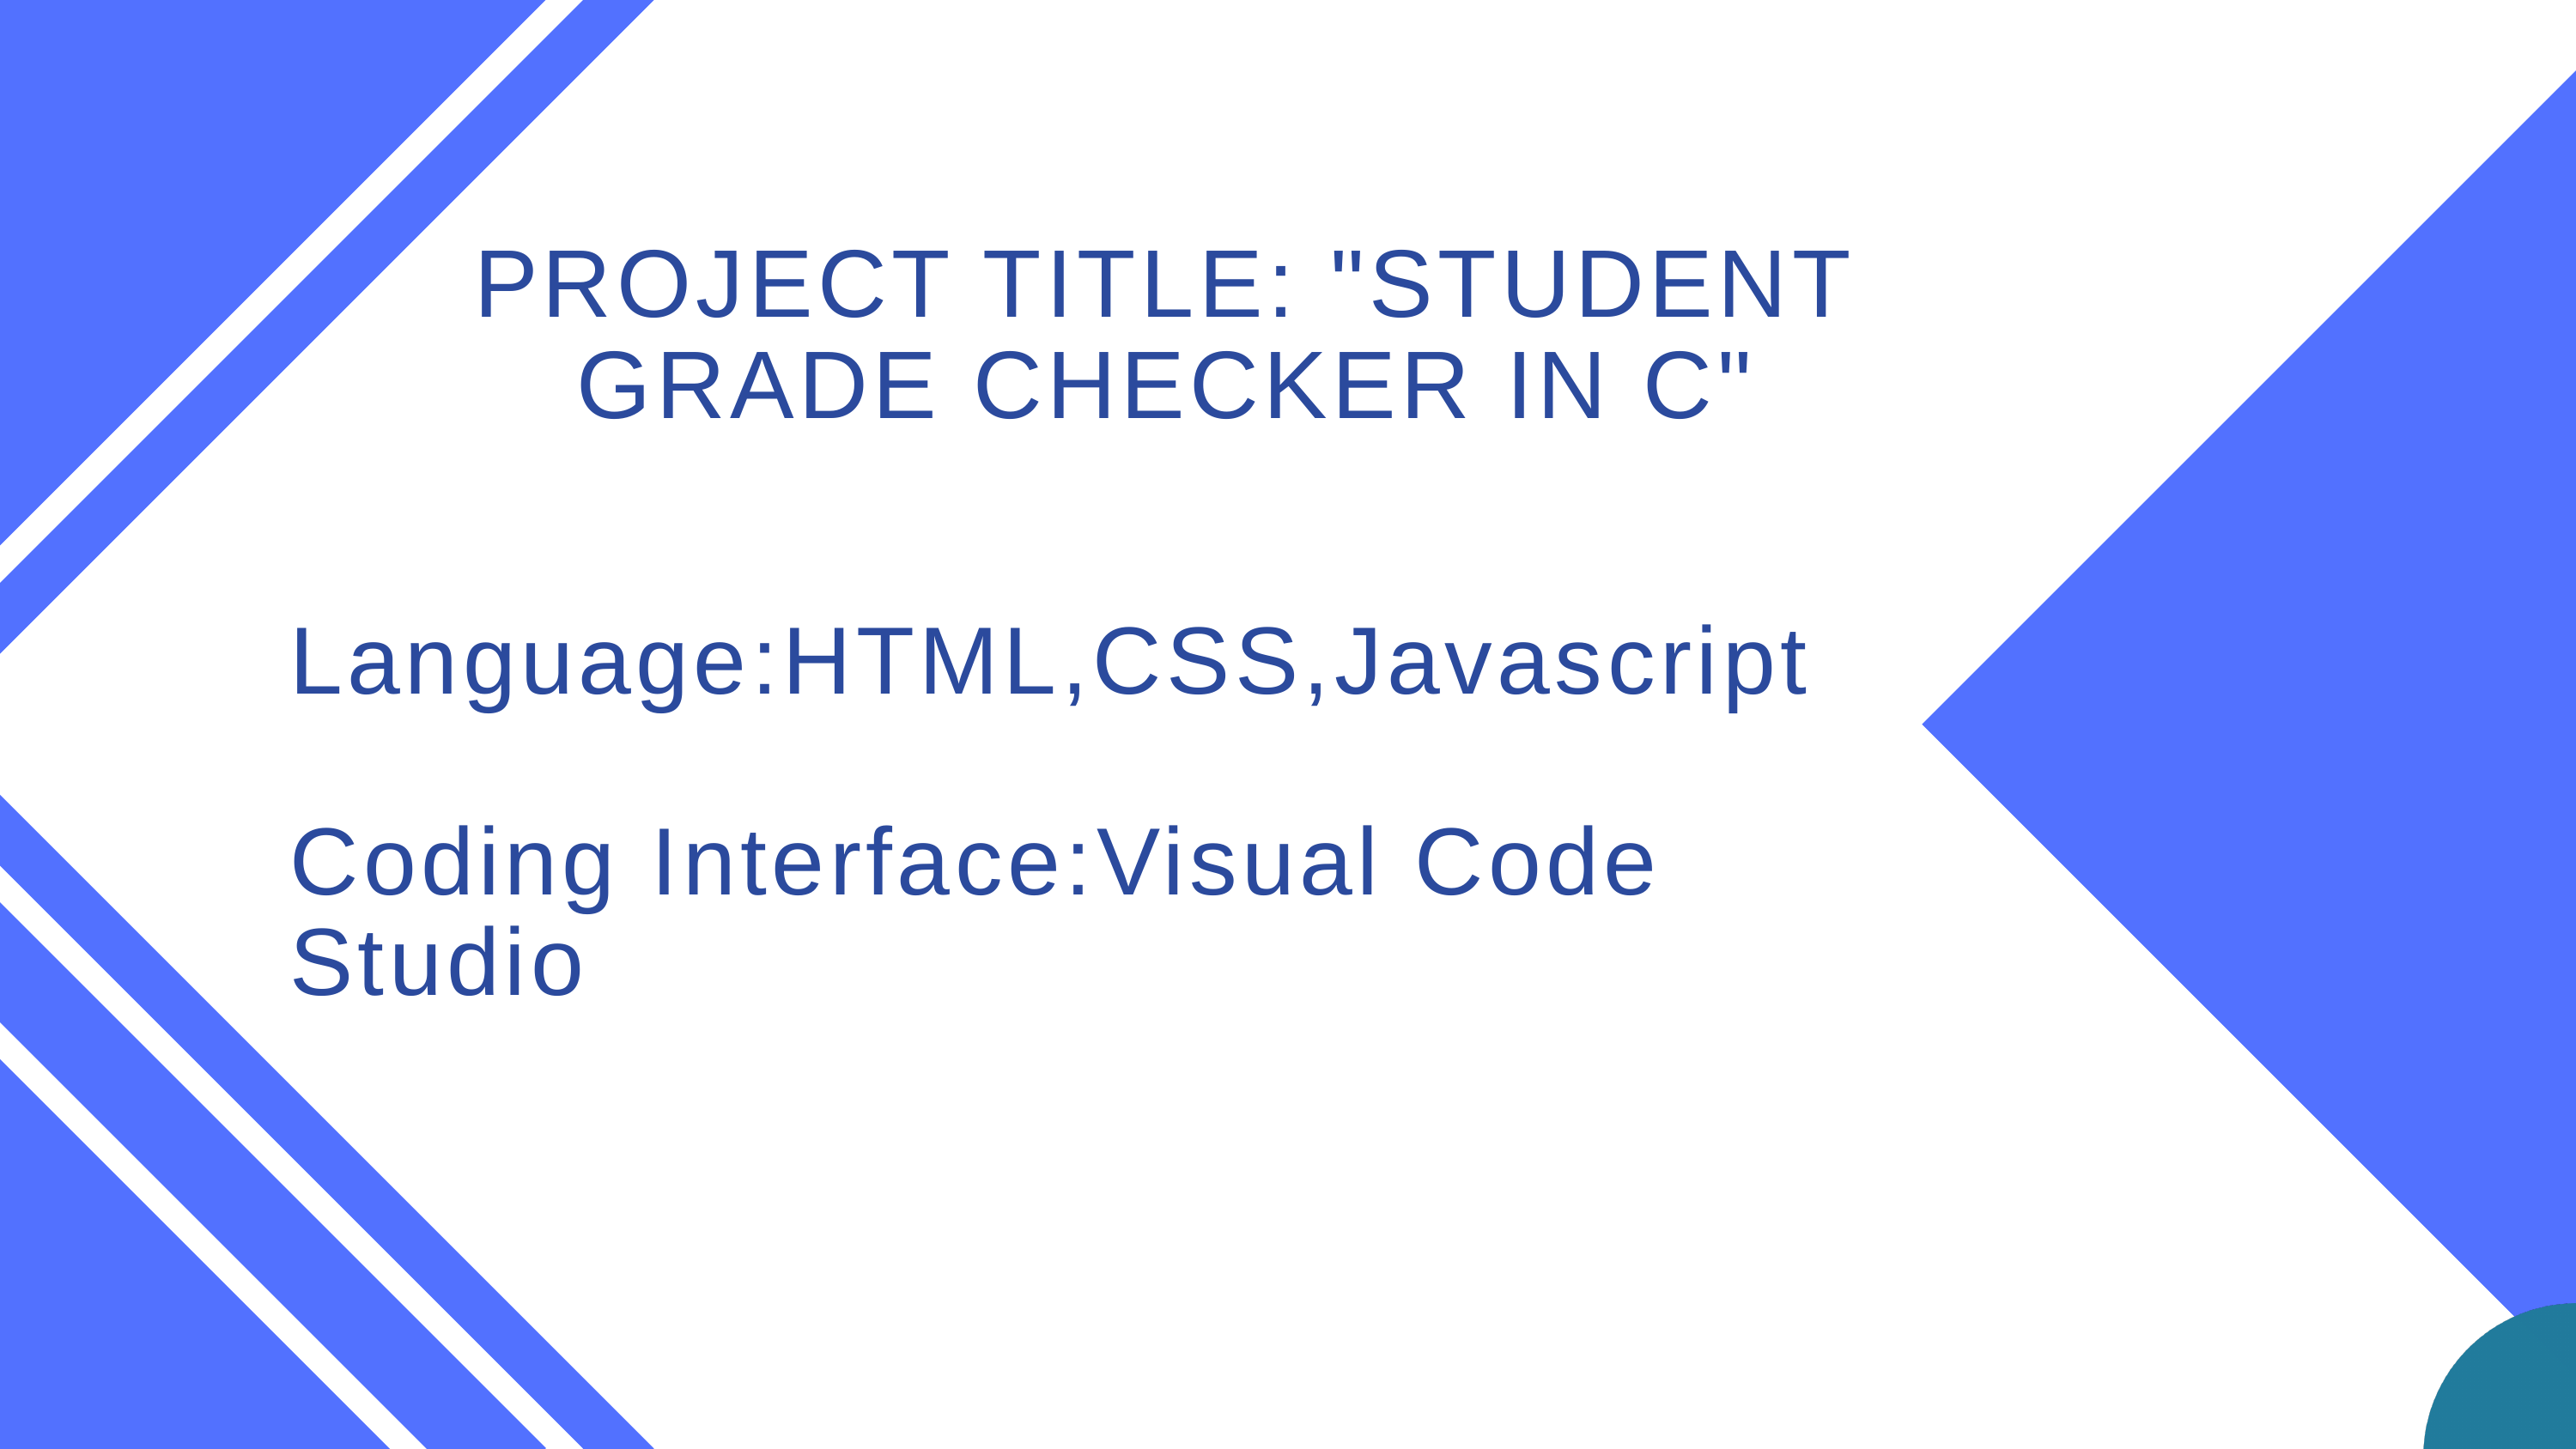

PROJECT TITLE: "STUDENT GRADE CHECKER IN C"

Language:HTML,CSS,Javascript

Coding Interface:Visual Code       Studio